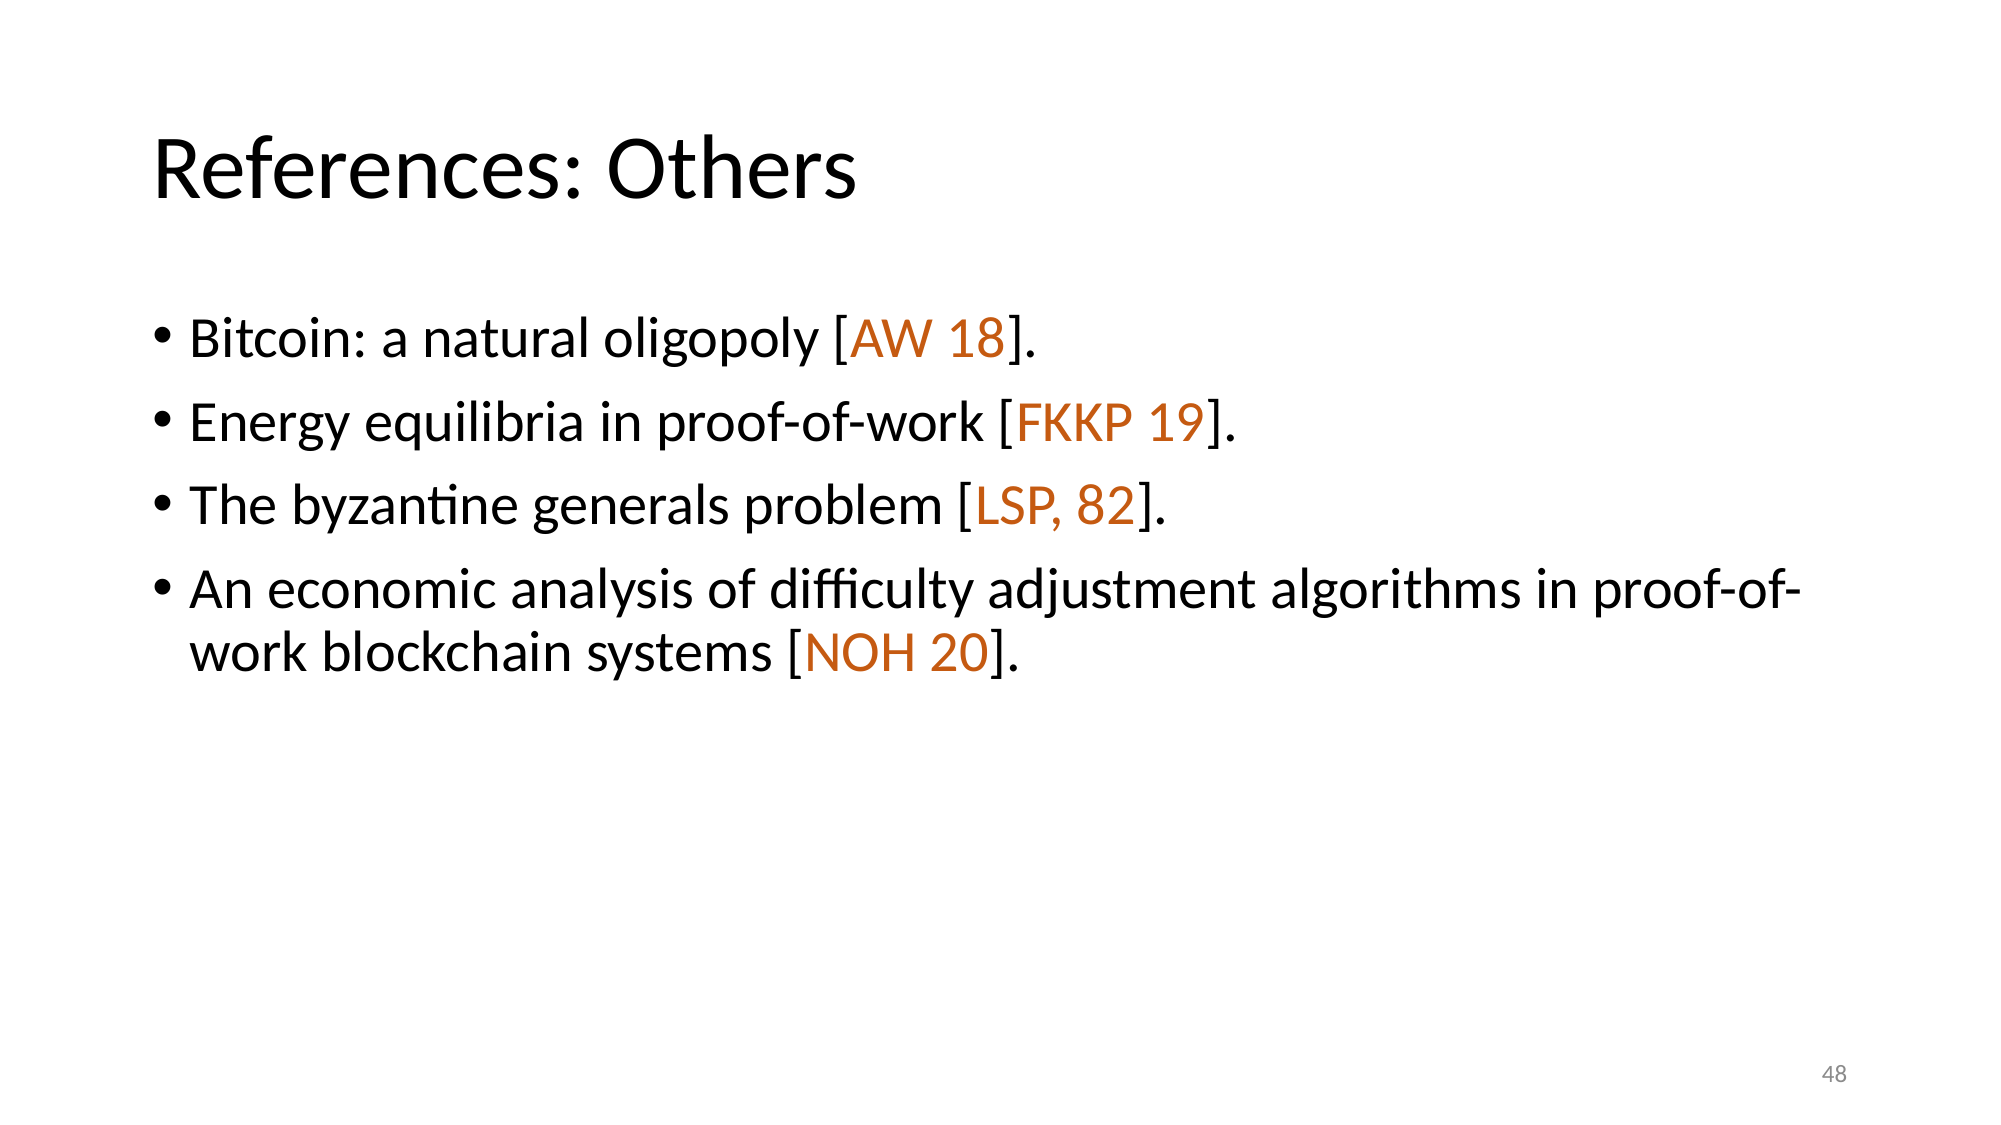

# References: Others
Bitcoin: a natural oligopoly [AW 18].
Energy equilibria in proof-of-work [FKKP 19].
The byzantine generals problem [LSP, 82].
An economic analysis of difficulty adjustment algorithms in proof-of-work blockchain systems [NOH 20].

48